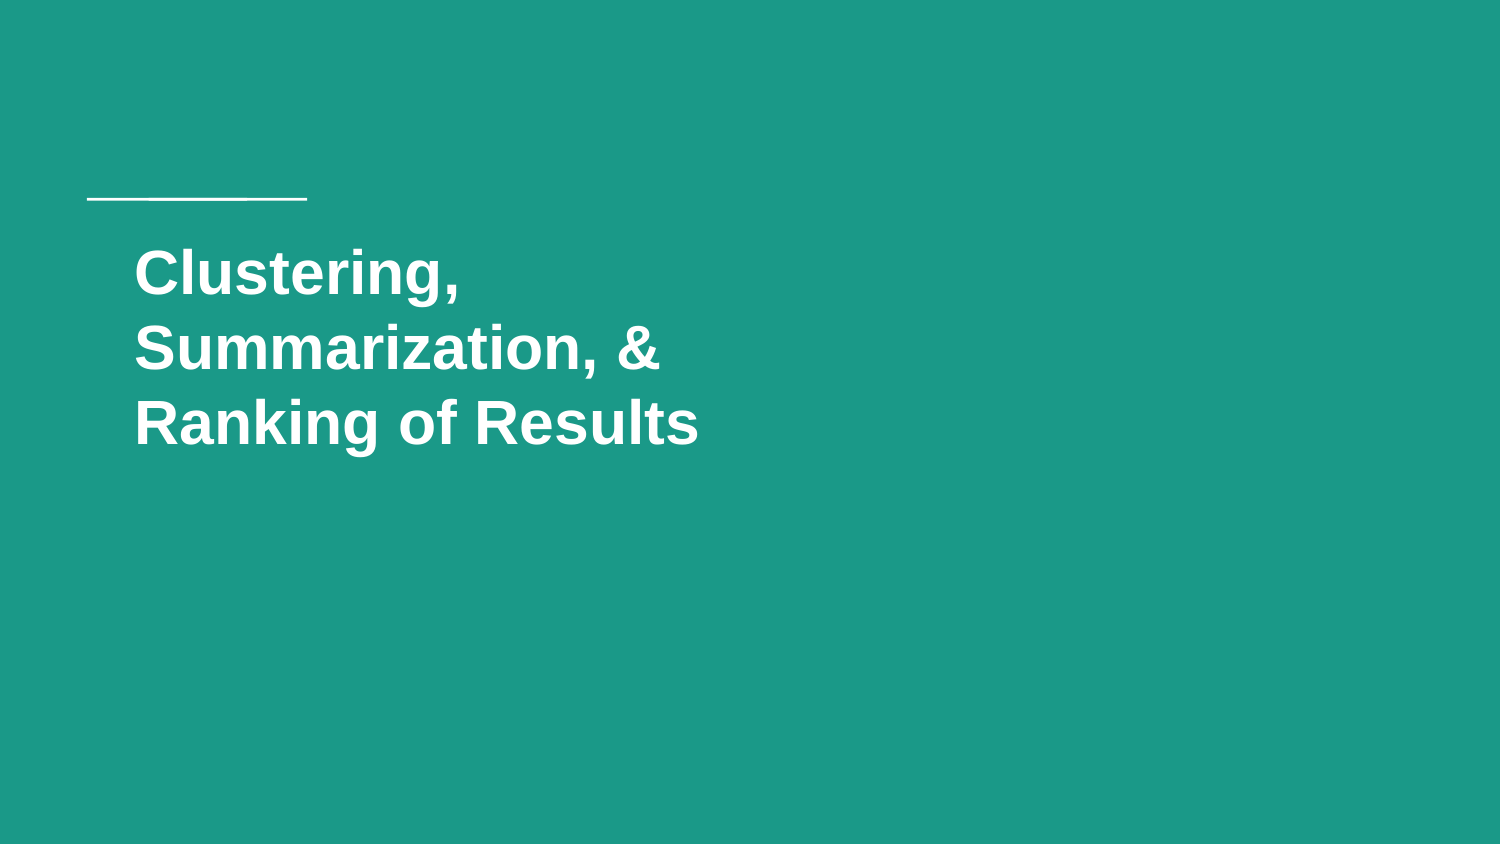

# Clustering,
Summarization, & Ranking of Results